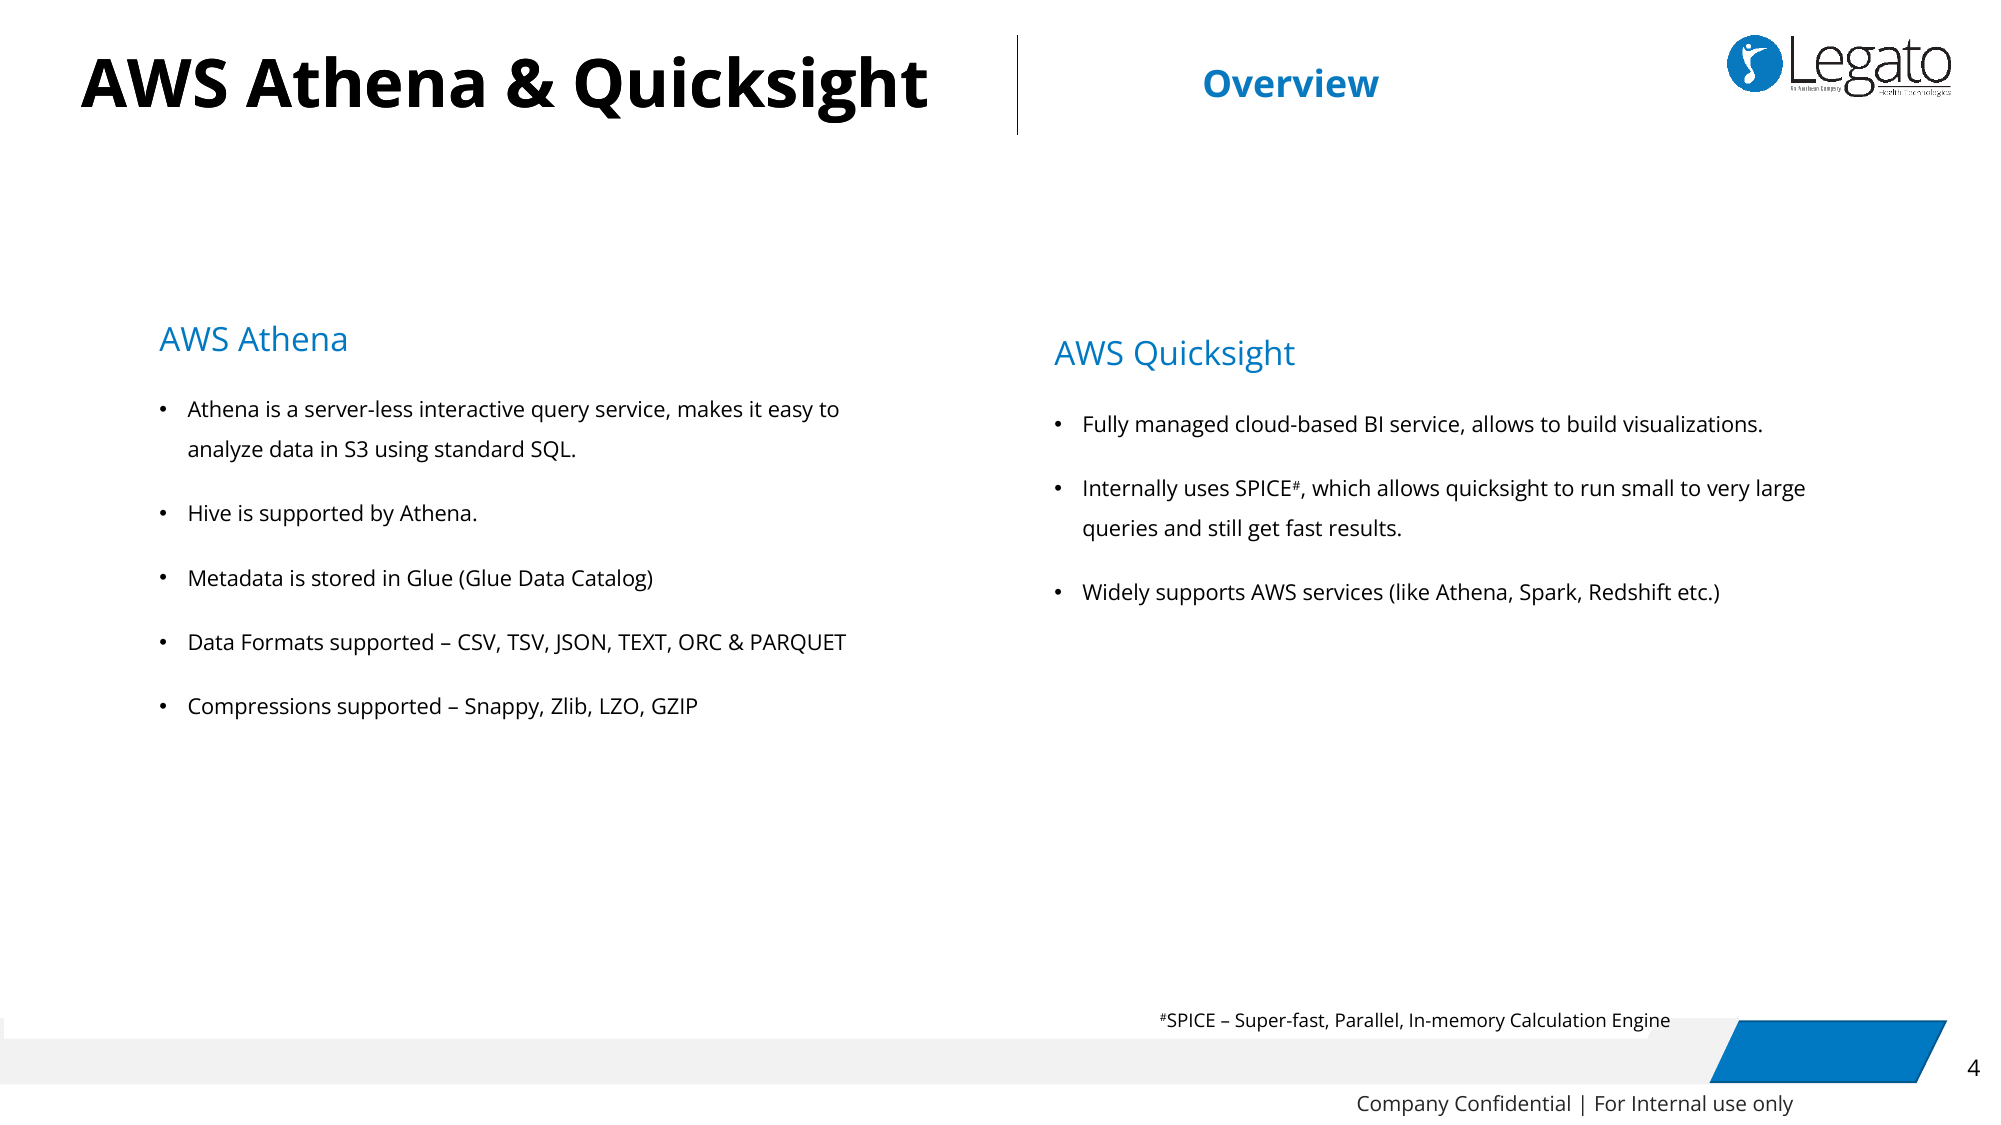

# AWS Athena & Quicksight
AWS Athena & Quicksight
Overview
AWS Athena
Athena is a server-less interactive query service, makes it easy to analyze data in S3 using standard SQL.
Hive is supported by Athena.
Metadata is stored in Glue (Glue Data Catalog)
Data Formats supported – CSV, TSV, JSON, TEXT, ORC & PARQUET
Compressions supported – Snappy, Zlib, LZO, GZIP

AWS Quicksight
Fully managed cloud-based BI service, allows to build visualizations.
Internally uses SPICE#, which allows quicksight to run small to very large queries and still get fast results.
Widely supports AWS services (like Athena, Spark, Redshift etc.)

#SPICE – Super-fast, Parallel, In-memory Calculation Engine
4